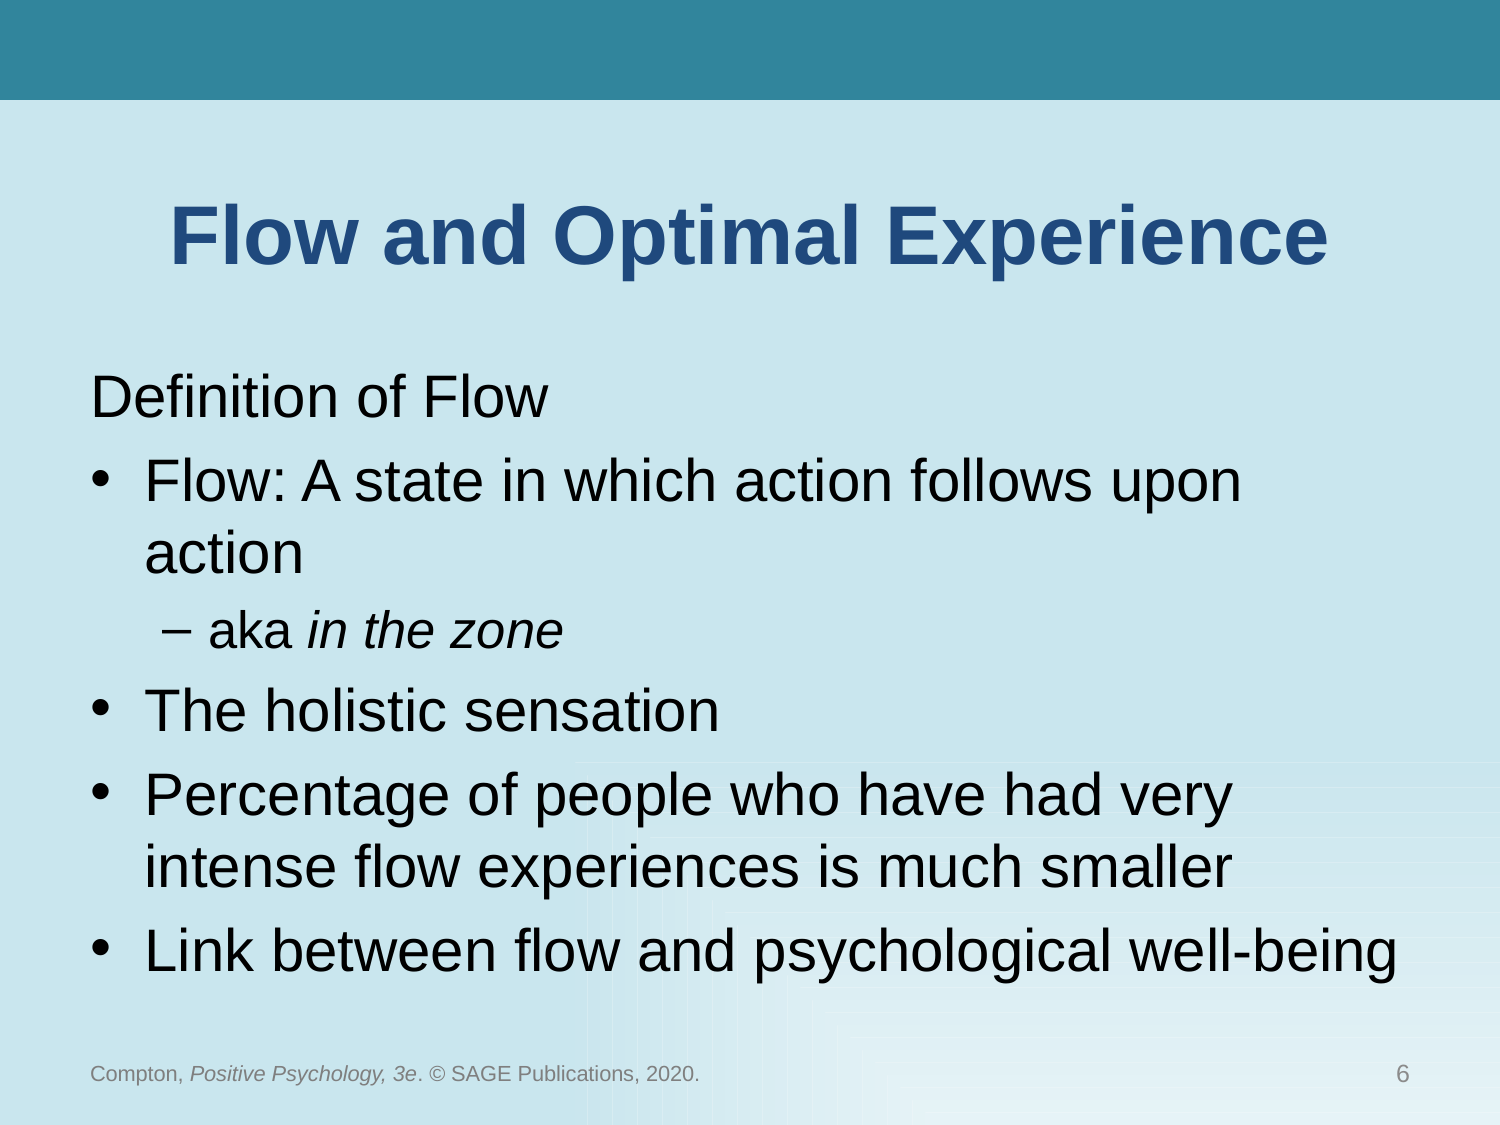

# Flow and Optimal Experience
Definition of Flow
Flow: A state in which action follows upon action
aka in the zone
The holistic sensation
Percentage of people who have had very intense flow experiences is much smaller
Link between flow and psychological well-being

Compton, Positive Psychology, 3e. © SAGE Publications, 2020.
6